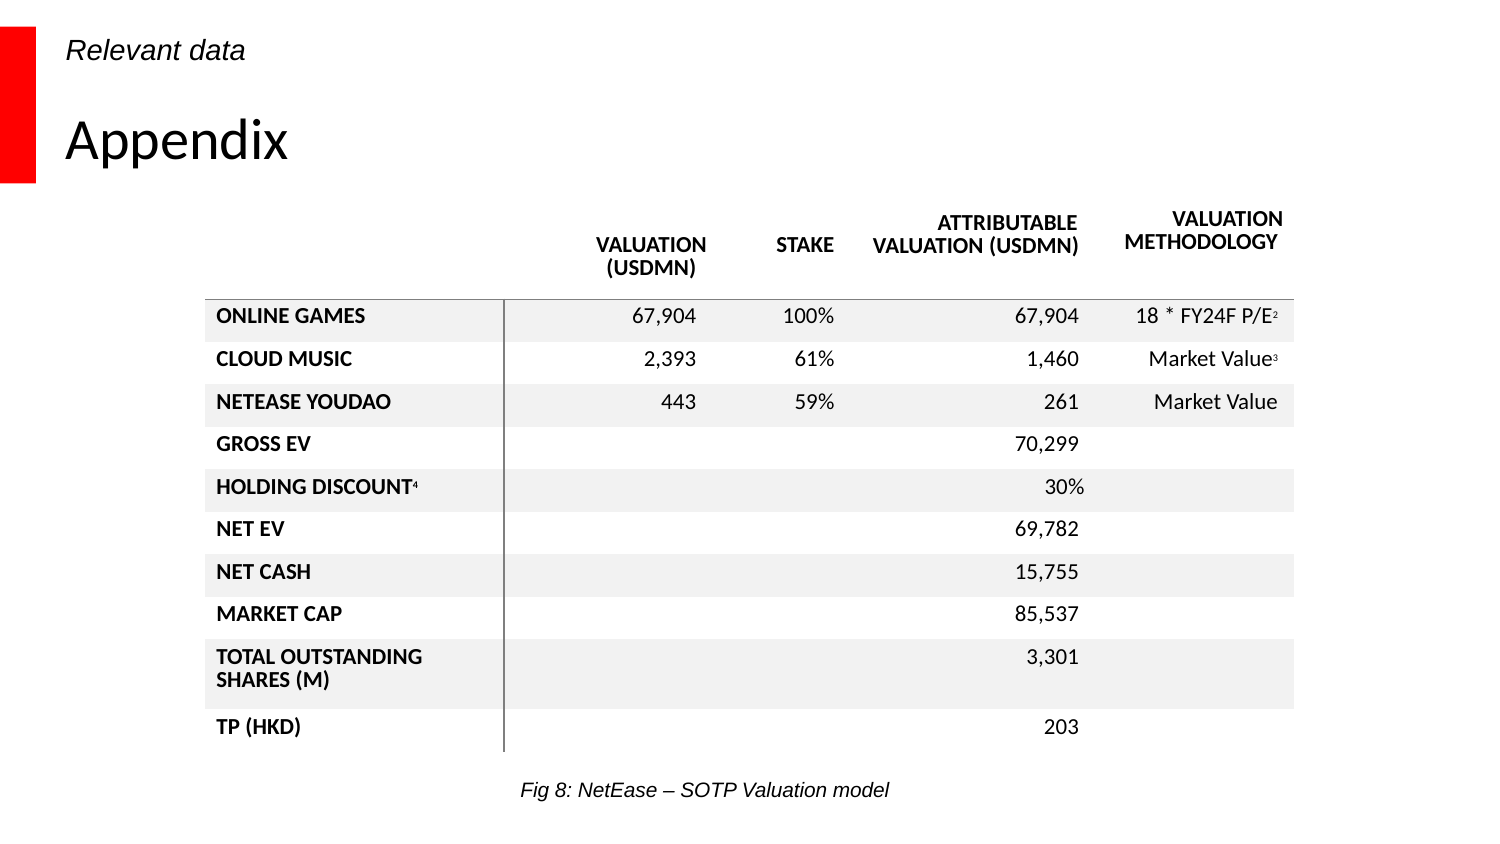

Relevant data
Appendix

|  | VALUATION (USDMN) | STAKE | ATTRIBUTABLE   VALUATION (USDMN) | VALUATION METHODOLOGY |
| --- | --- | --- | --- | --- |
| ONLINE GAMES | 67,904 | 100% | 67,904 | 18 \* FY24F P/E2 |
| CLOUD MUSIC | 2,393 | 61% | 1,460 | Market Value3 |
| NETEASE YOUDAO | 443 | 59% | 261 | Market Value |
| GROSS EV |  |  | 70,299 |  |
| HOLDING DISCOUNT4 |  |  | 30% |  |
| NET EV |  |  | 69,782 |  |
| NET CASH |  |  | 15,755 |  |
| MARKET CAP |  |  | 85,537 |  |
| TOTAL OUTSTANDING SHARES (M) |  |  | 3,301 |  |
| TP (HKD) |  |  | 203 |  |
Fig 8: NetEase – SOTP Valuation model